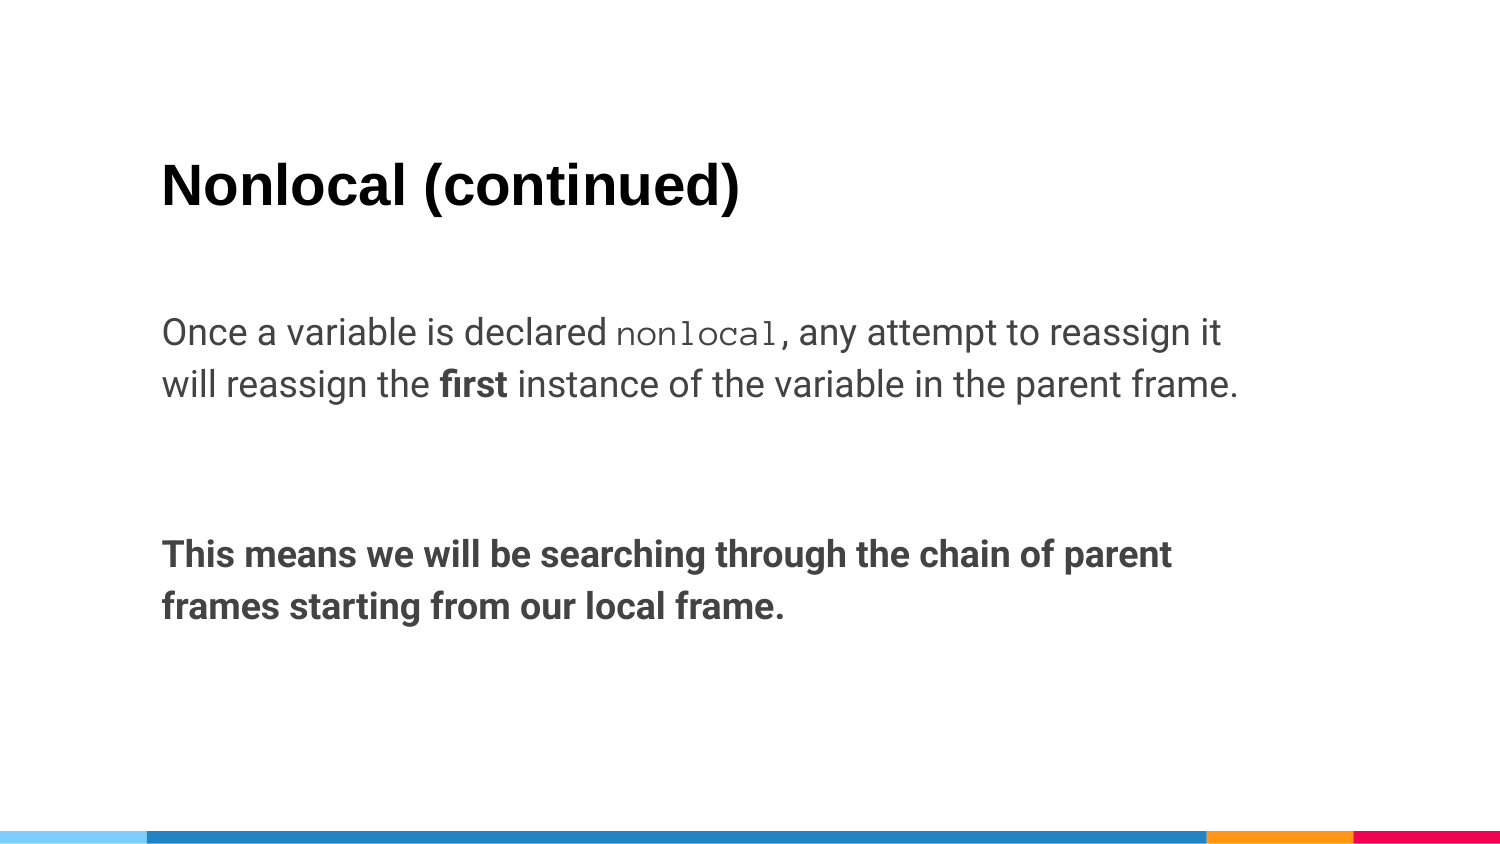

# Nonlocal (continued)
Once a variable is declared nonlocal, any attempt to reassign it will reassign the first instance of the variable in the parent frame.

This means we will be searching through the chain of parent frames starting from our local frame.